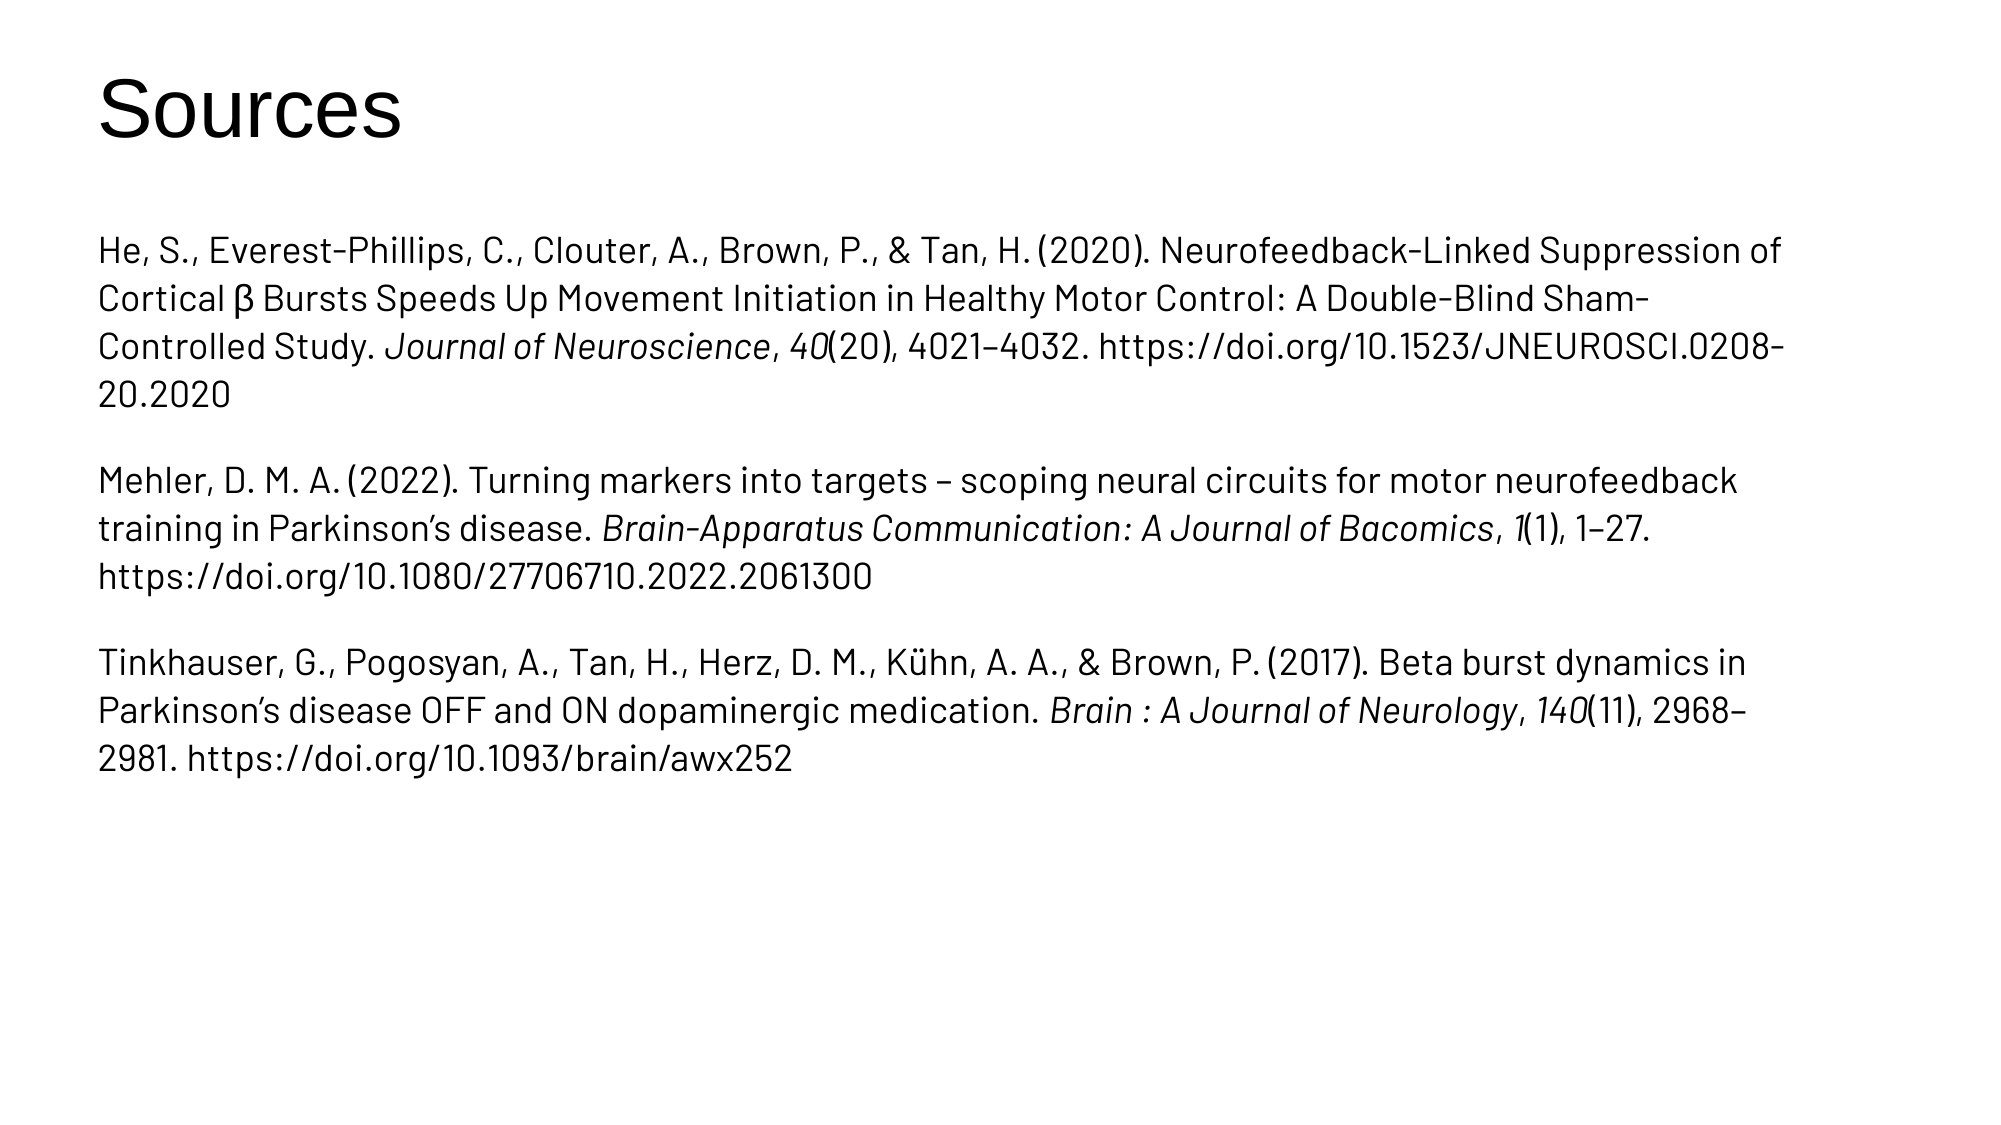

# Sources
He, S., Everest-Phillips, C., Clouter, A., Brown, P., & Tan, H. (2020). Neurofeedback-Linked Suppression of Cortical β Bursts Speeds Up Movement Initiation in Healthy Motor Control: A Double-Blind Sham-Controlled Study. Journal of Neuroscience, 40(20), 4021–4032. https://doi.org/10.1523/JNEUROSCI.0208-20.2020
Mehler, D. M. A. (2022). Turning markers into targets – scoping neural circuits for motor neurofeedback training in Parkinson’s disease. Brain-Apparatus Communication: A Journal of Bacomics, 1(1), 1–27. https://doi.org/10.1080/27706710.2022.2061300
Tinkhauser, G., Pogosyan, A., Tan, H., Herz, D. M., Kühn, A. A., & Brown, P. (2017). Beta burst dynamics in Parkinson’s disease OFF and ON dopaminergic medication. Brain : A Journal of Neurology, 140(11), 2968–2981. https://doi.org/10.1093/brain/awx252